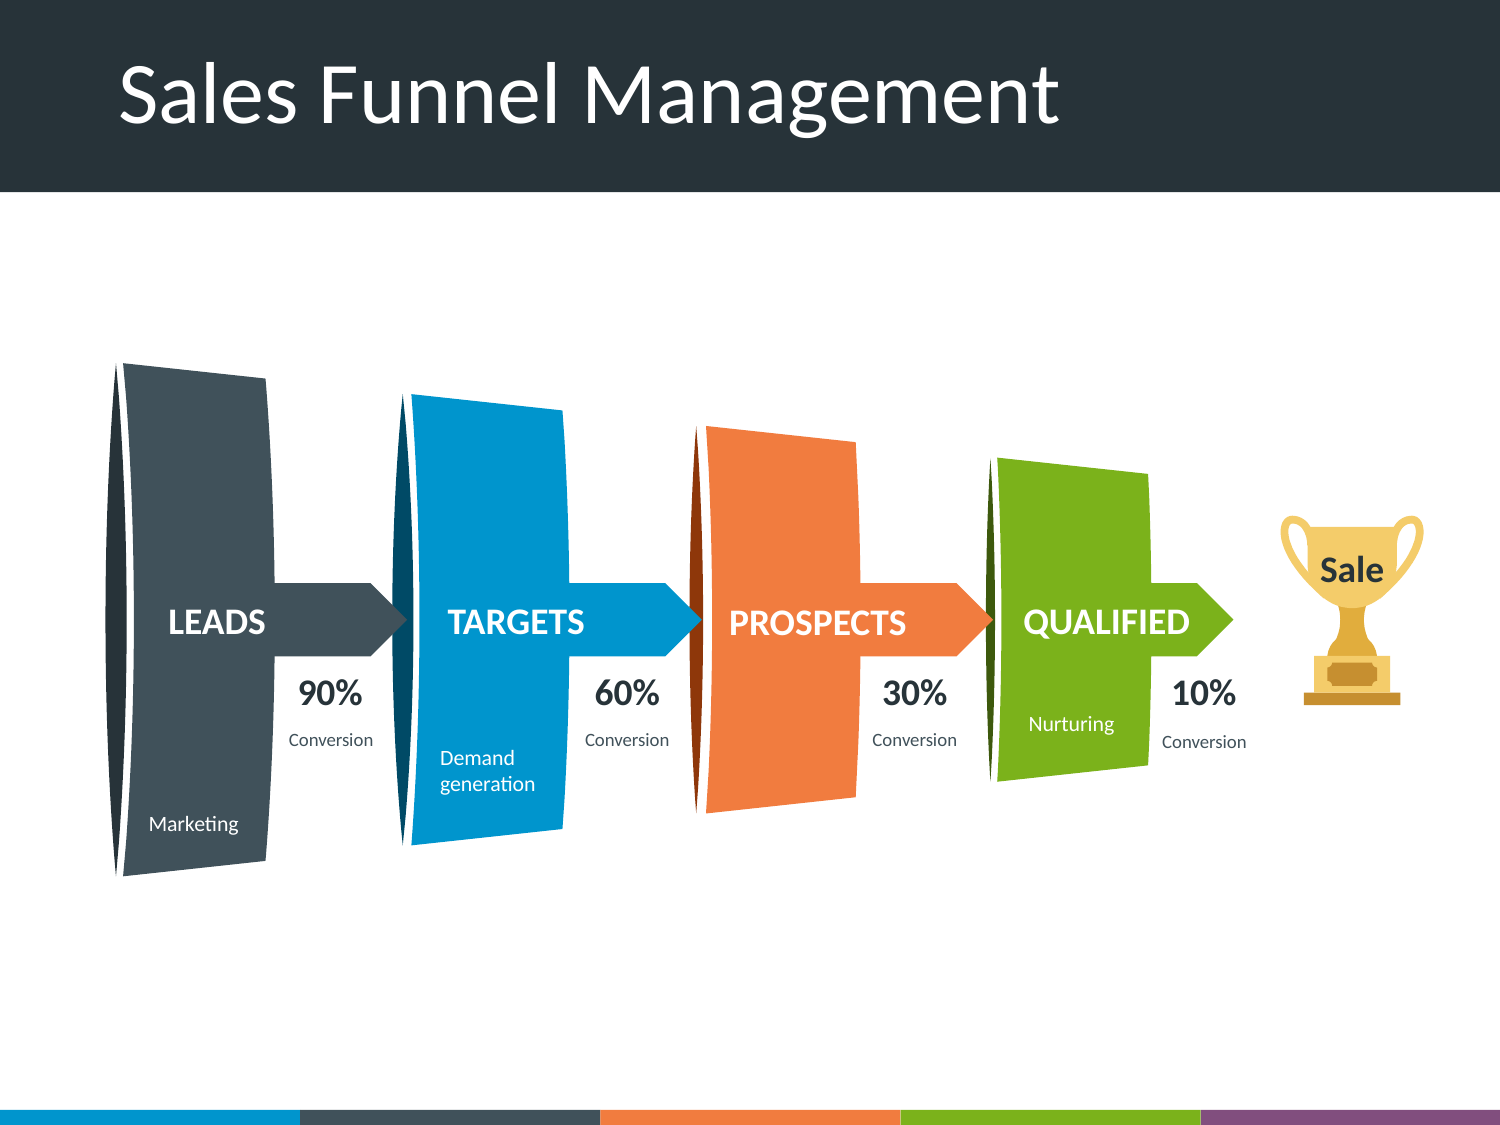

# Sales Funnel Management

QUALIFIED
LEADS
TARGETS
PROSPECTS
90%
60%
30%
10%
Nurturing
Conversion
Conversion
Conversion
Conversion
Demand generation
Marketing

Sale